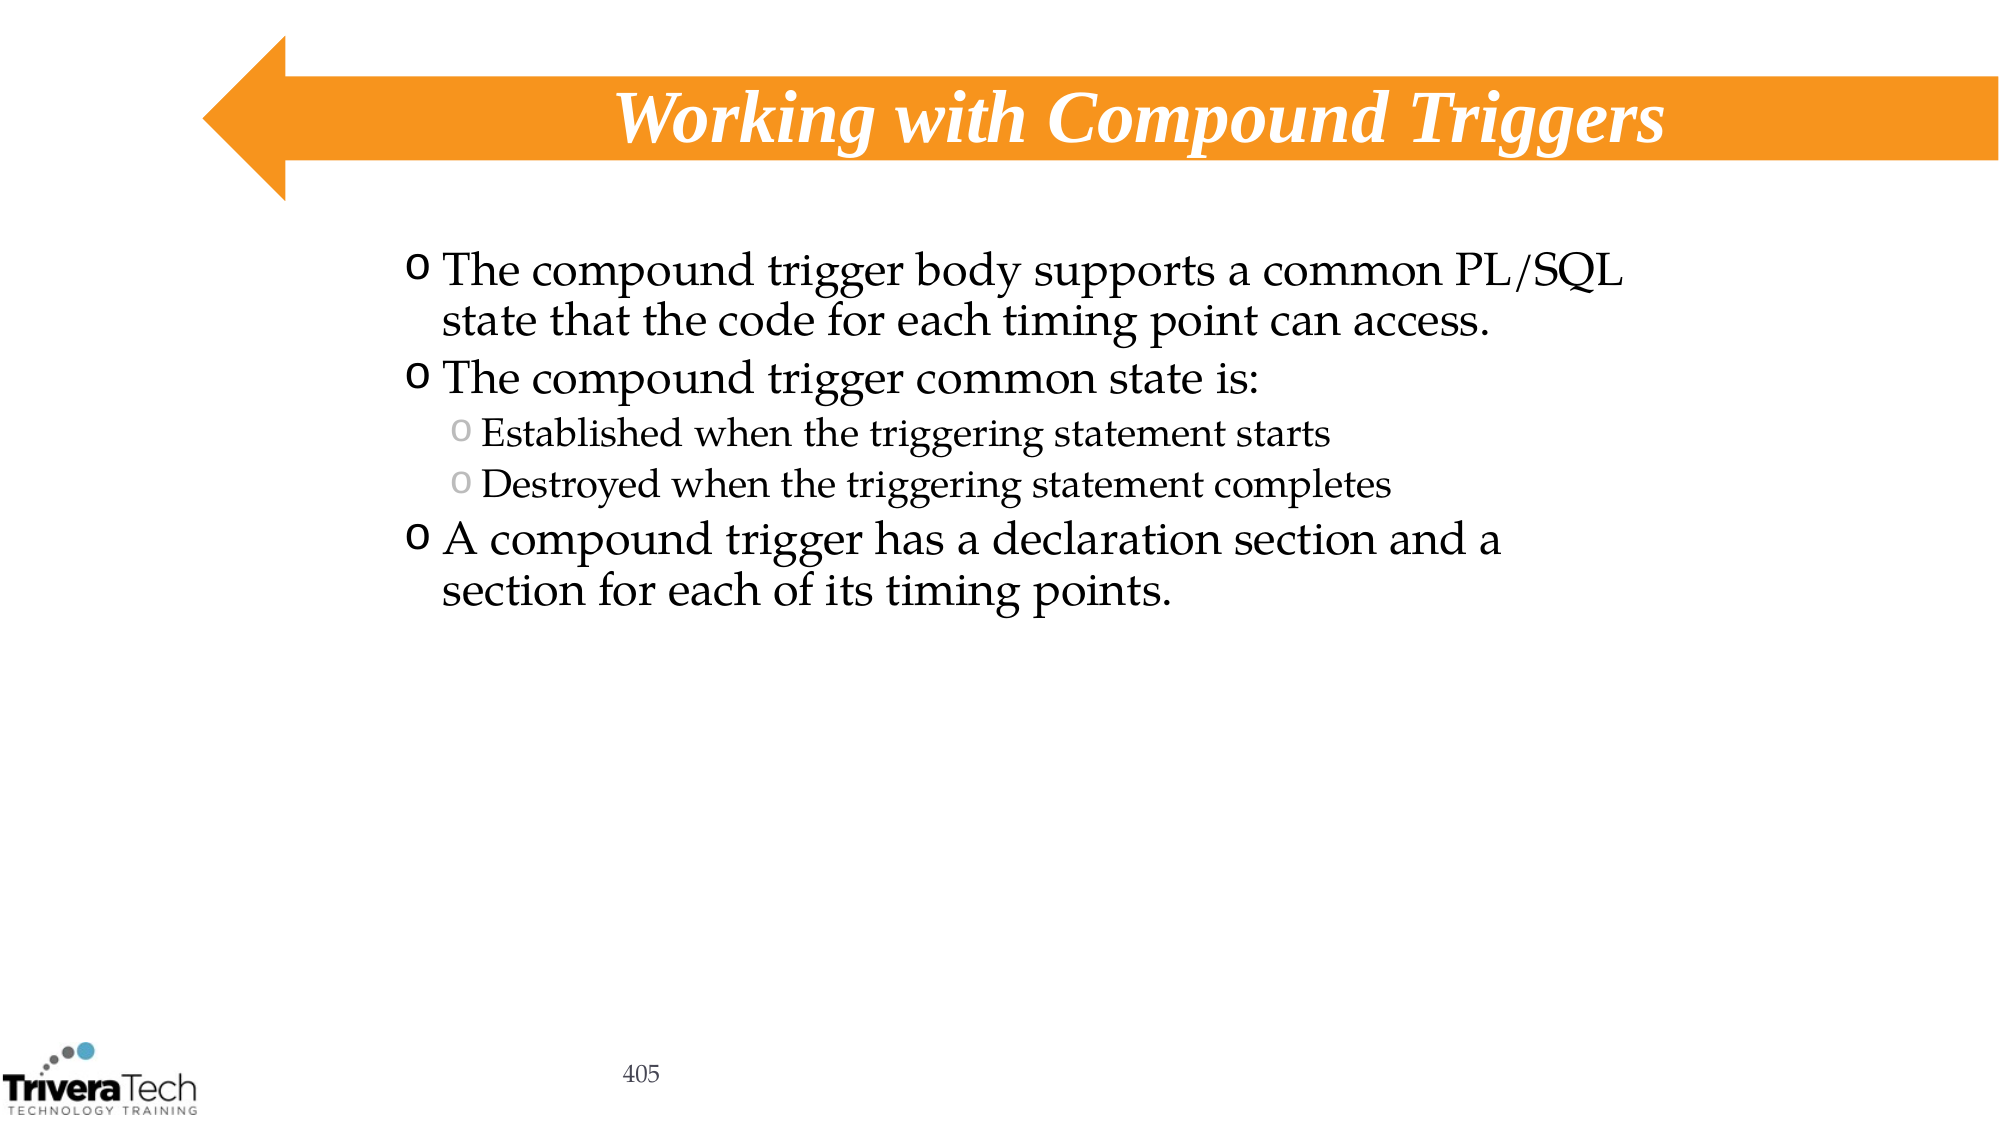

# Working with Compound Triggers
The compound trigger body supports a common PL/SQL state that the code for each timing point can access.
The compound trigger common state is:
Established when the triggering statement starts
Destroyed when the triggering statement completes
A compound trigger has a declaration section and a section for each of its timing points.
405